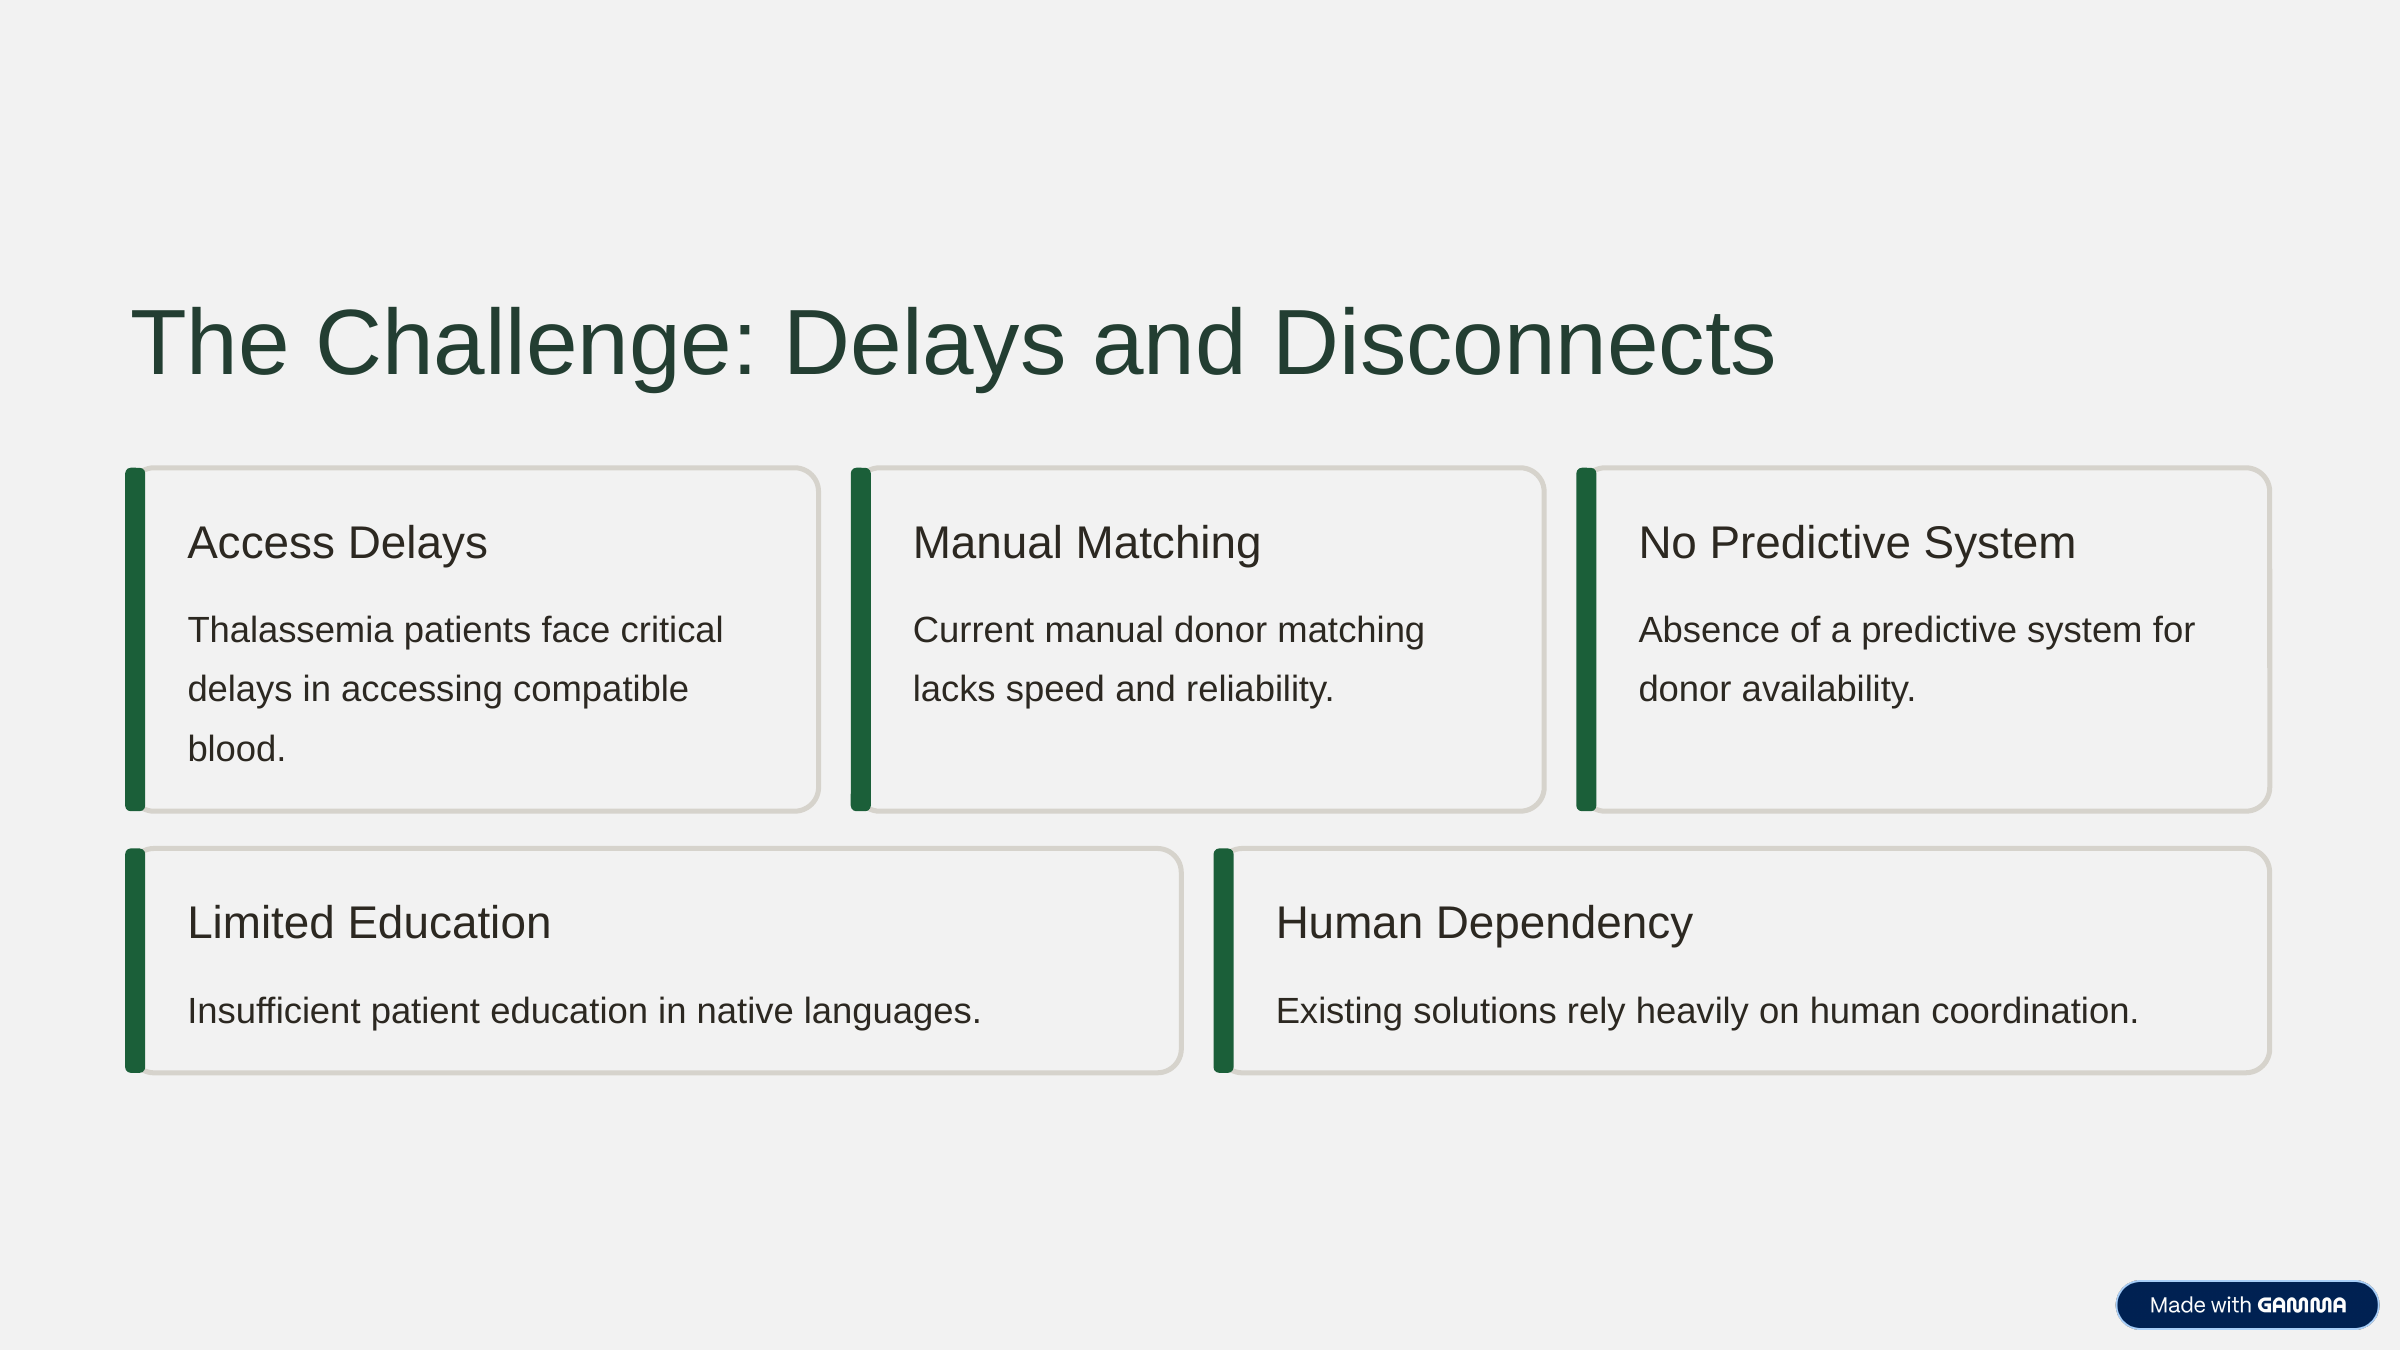

The Challenge: Delays and Disconnects

Access Delays
Manual Matching
No Predictive System
Thalassemia patients face critical delays in accessing compatible blood.
Current manual donor matching lacks speed and reliability.
Absence of a predictive system for donor availability.

Limited Education
Human Dependency
Insufficient patient education in native languages.
Existing solutions rely heavily on human coordination.